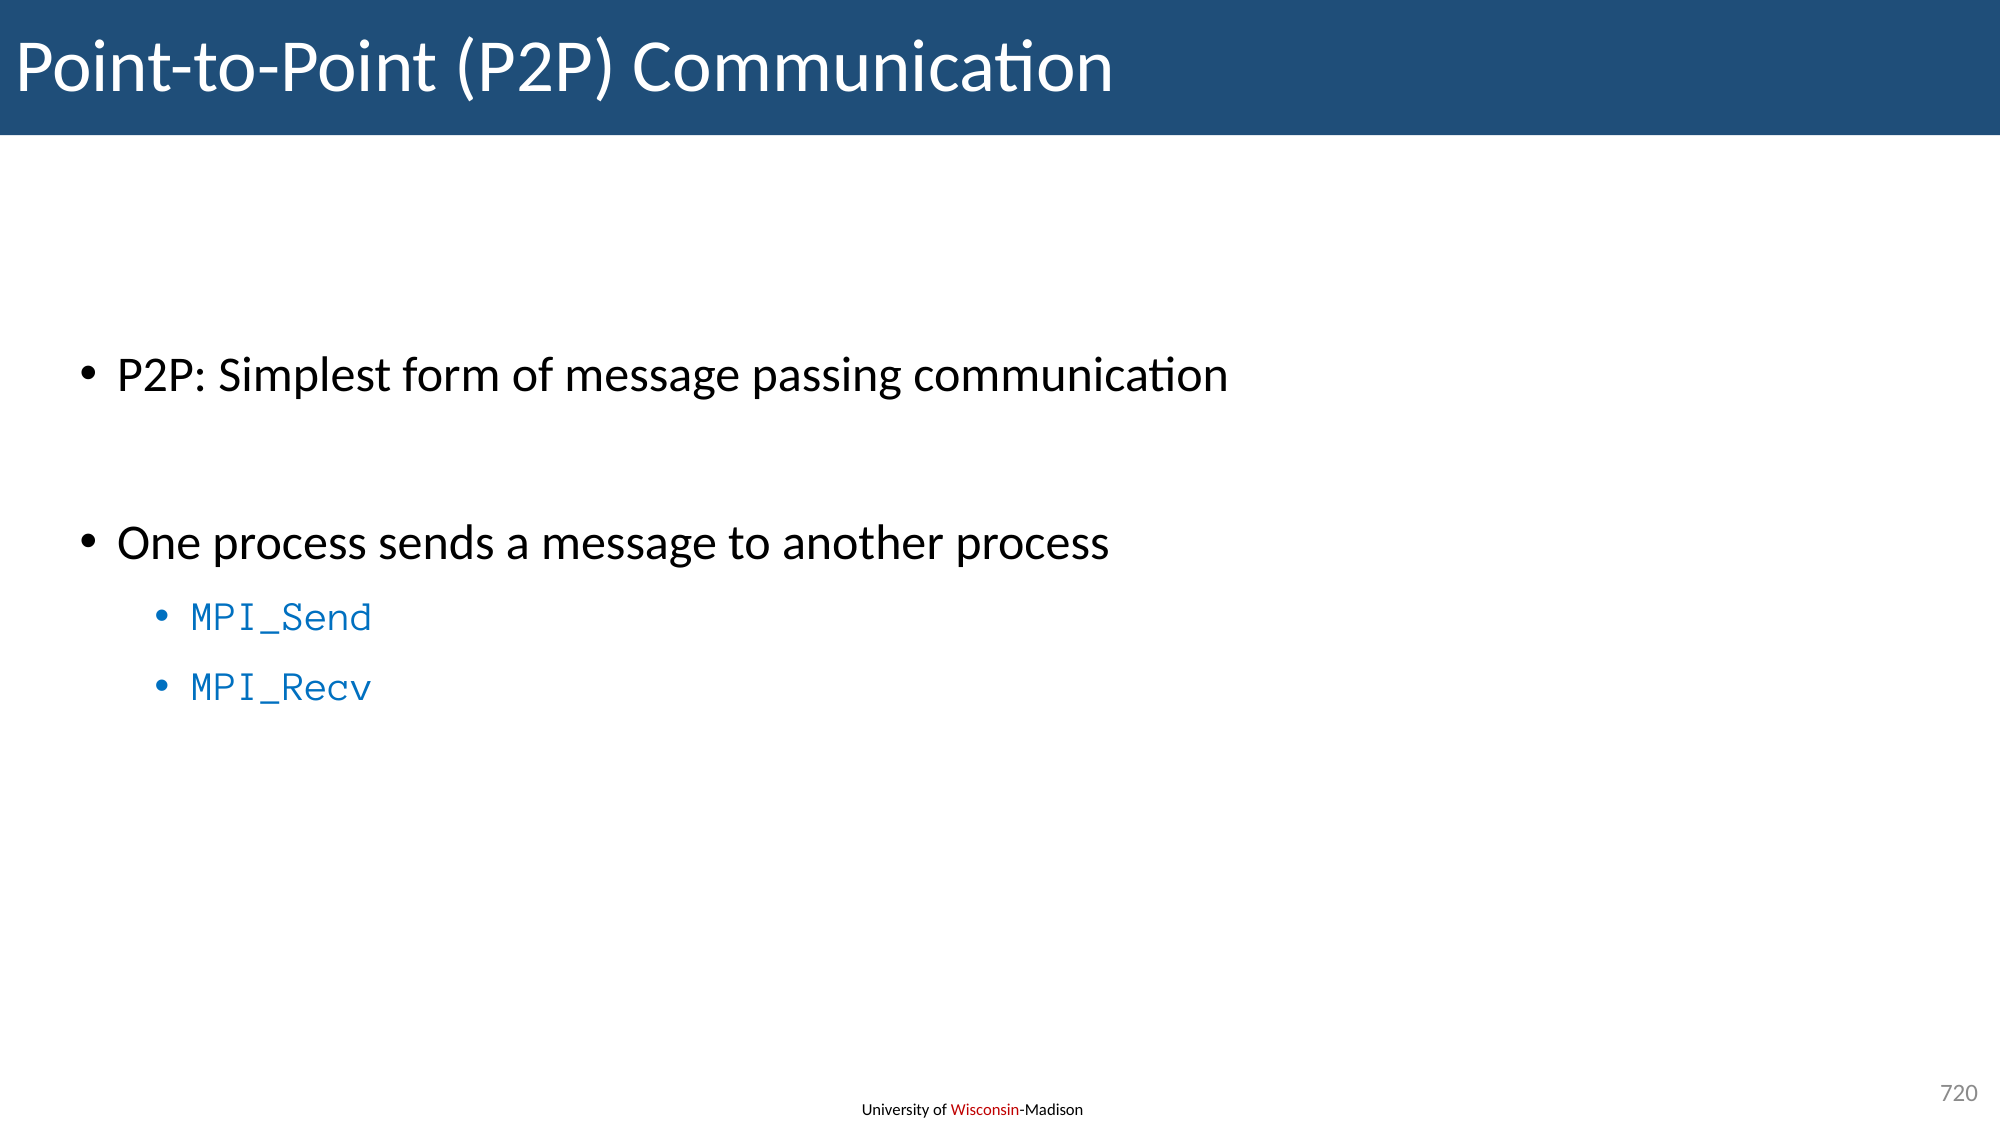

# Point-to-Point (P2P) Communication

P2P: Simplest form of message passing communication

One process sends a message to another process
MPI_Send
MPI_Recv

720